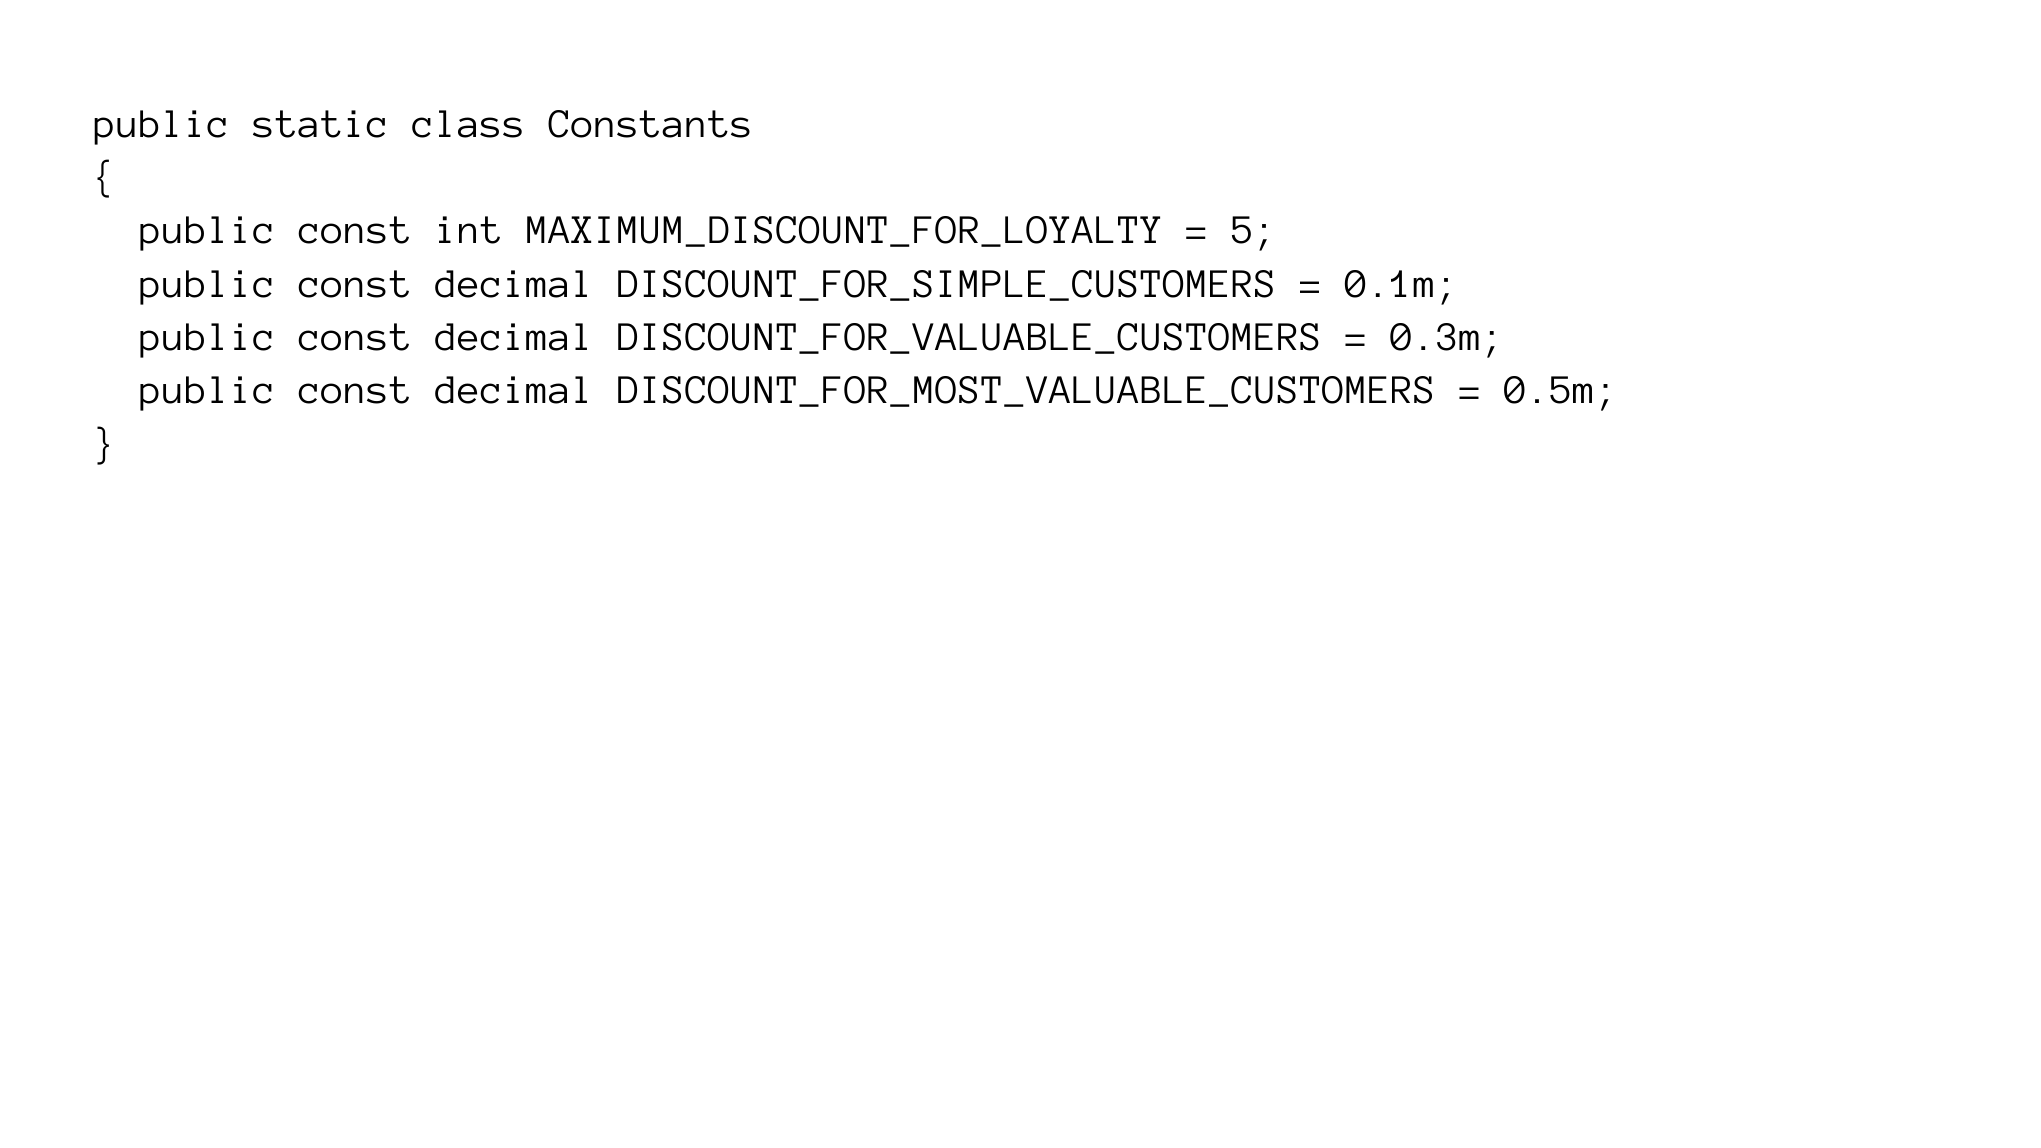

public static class Constants
{
  public const int MAXIMUM_DISCOUNT_FOR_LOYALTY = 5;
  public const decimal DISCOUNT_FOR_SIMPLE_CUSTOMERS = 0.1m;
  public const decimal DISCOUNT_FOR_VALUABLE_CUSTOMERS = 0.3m;
  public const decimal DISCOUNT_FOR_MOST_VALUABLE_CUSTOMERS = 0.5m;
}